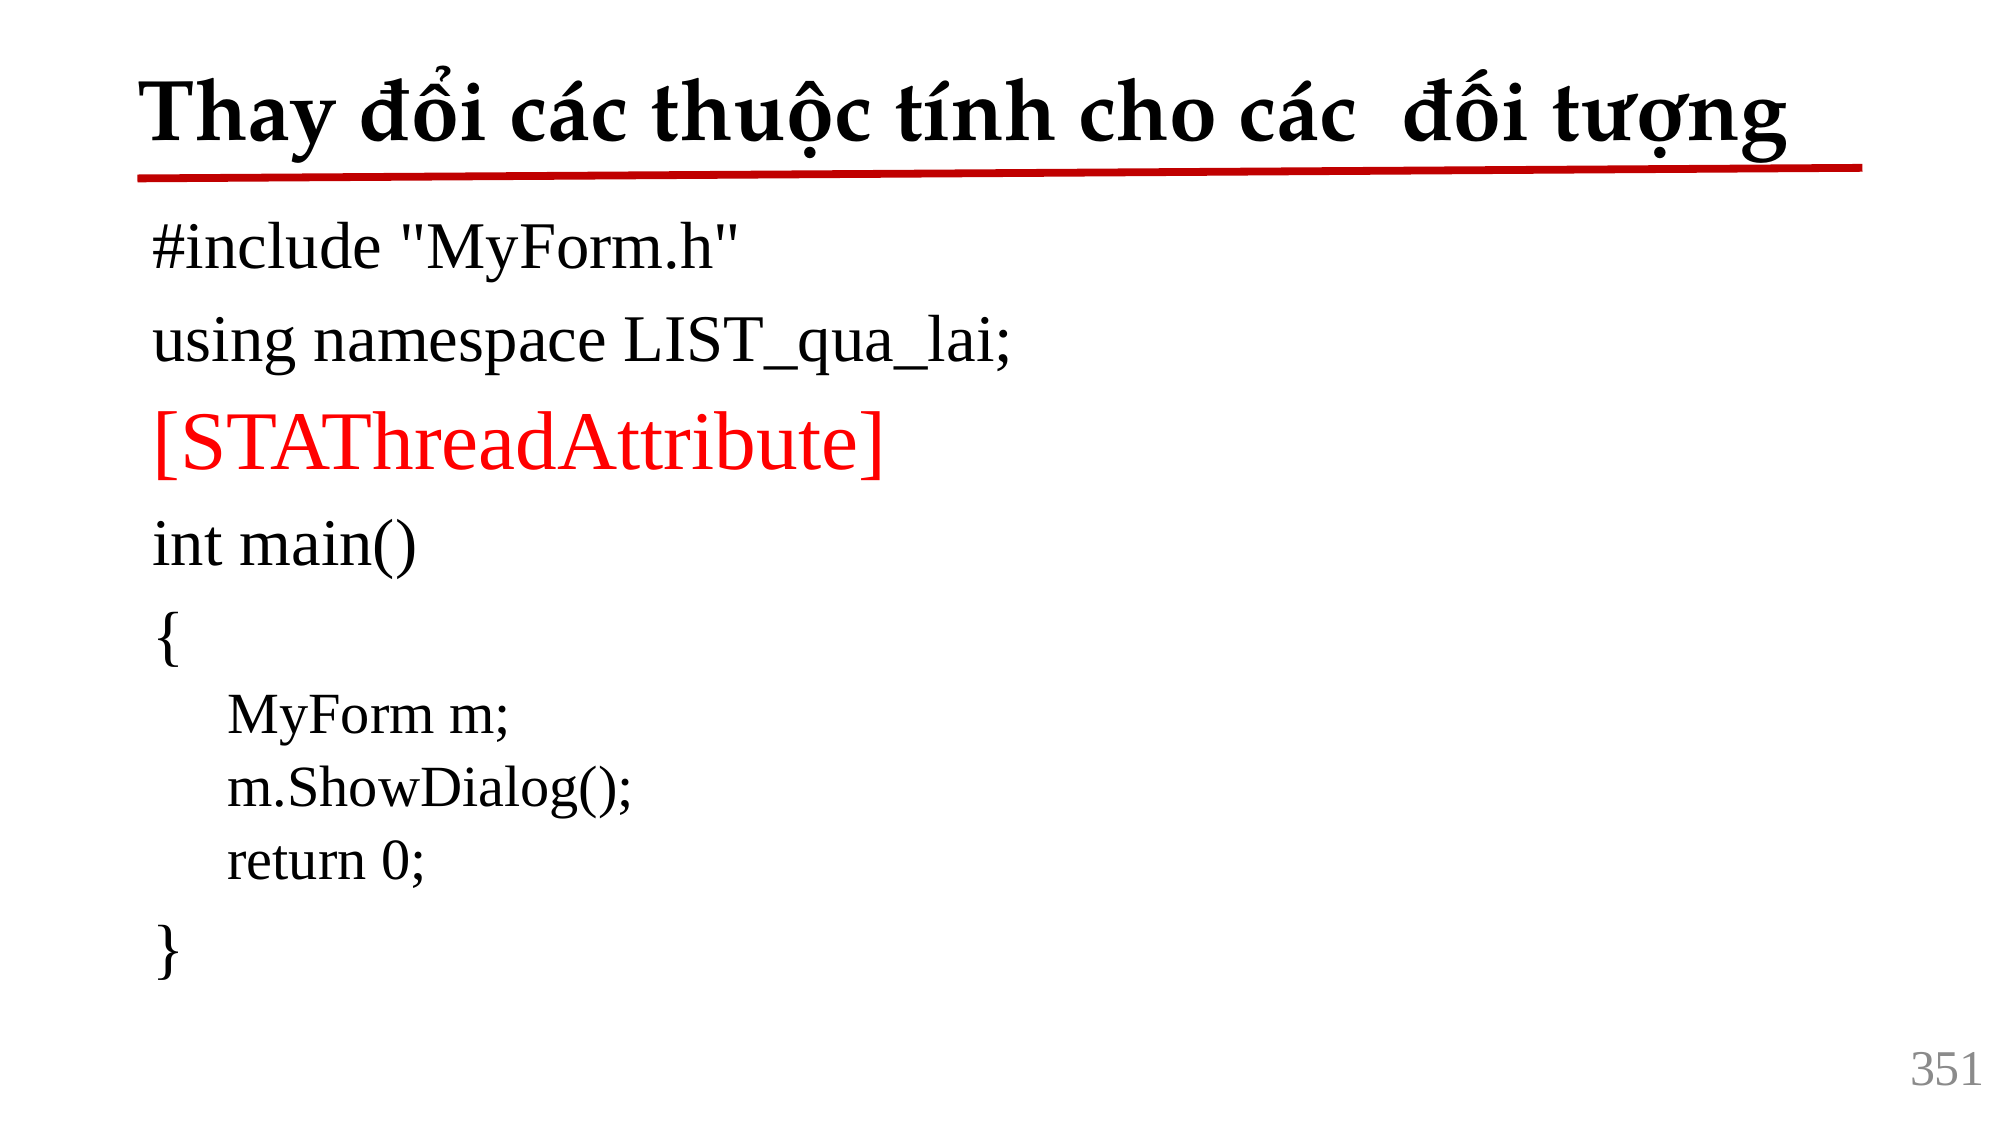

# Thay đổi các thuộc tính cho các  đối tượng
#include "MyForm.h"
using namespace LIST_qua_lai;
[STAThreadAttribute]
int main()
{
MyForm m;
m.ShowDialog();
return 0;
}
351